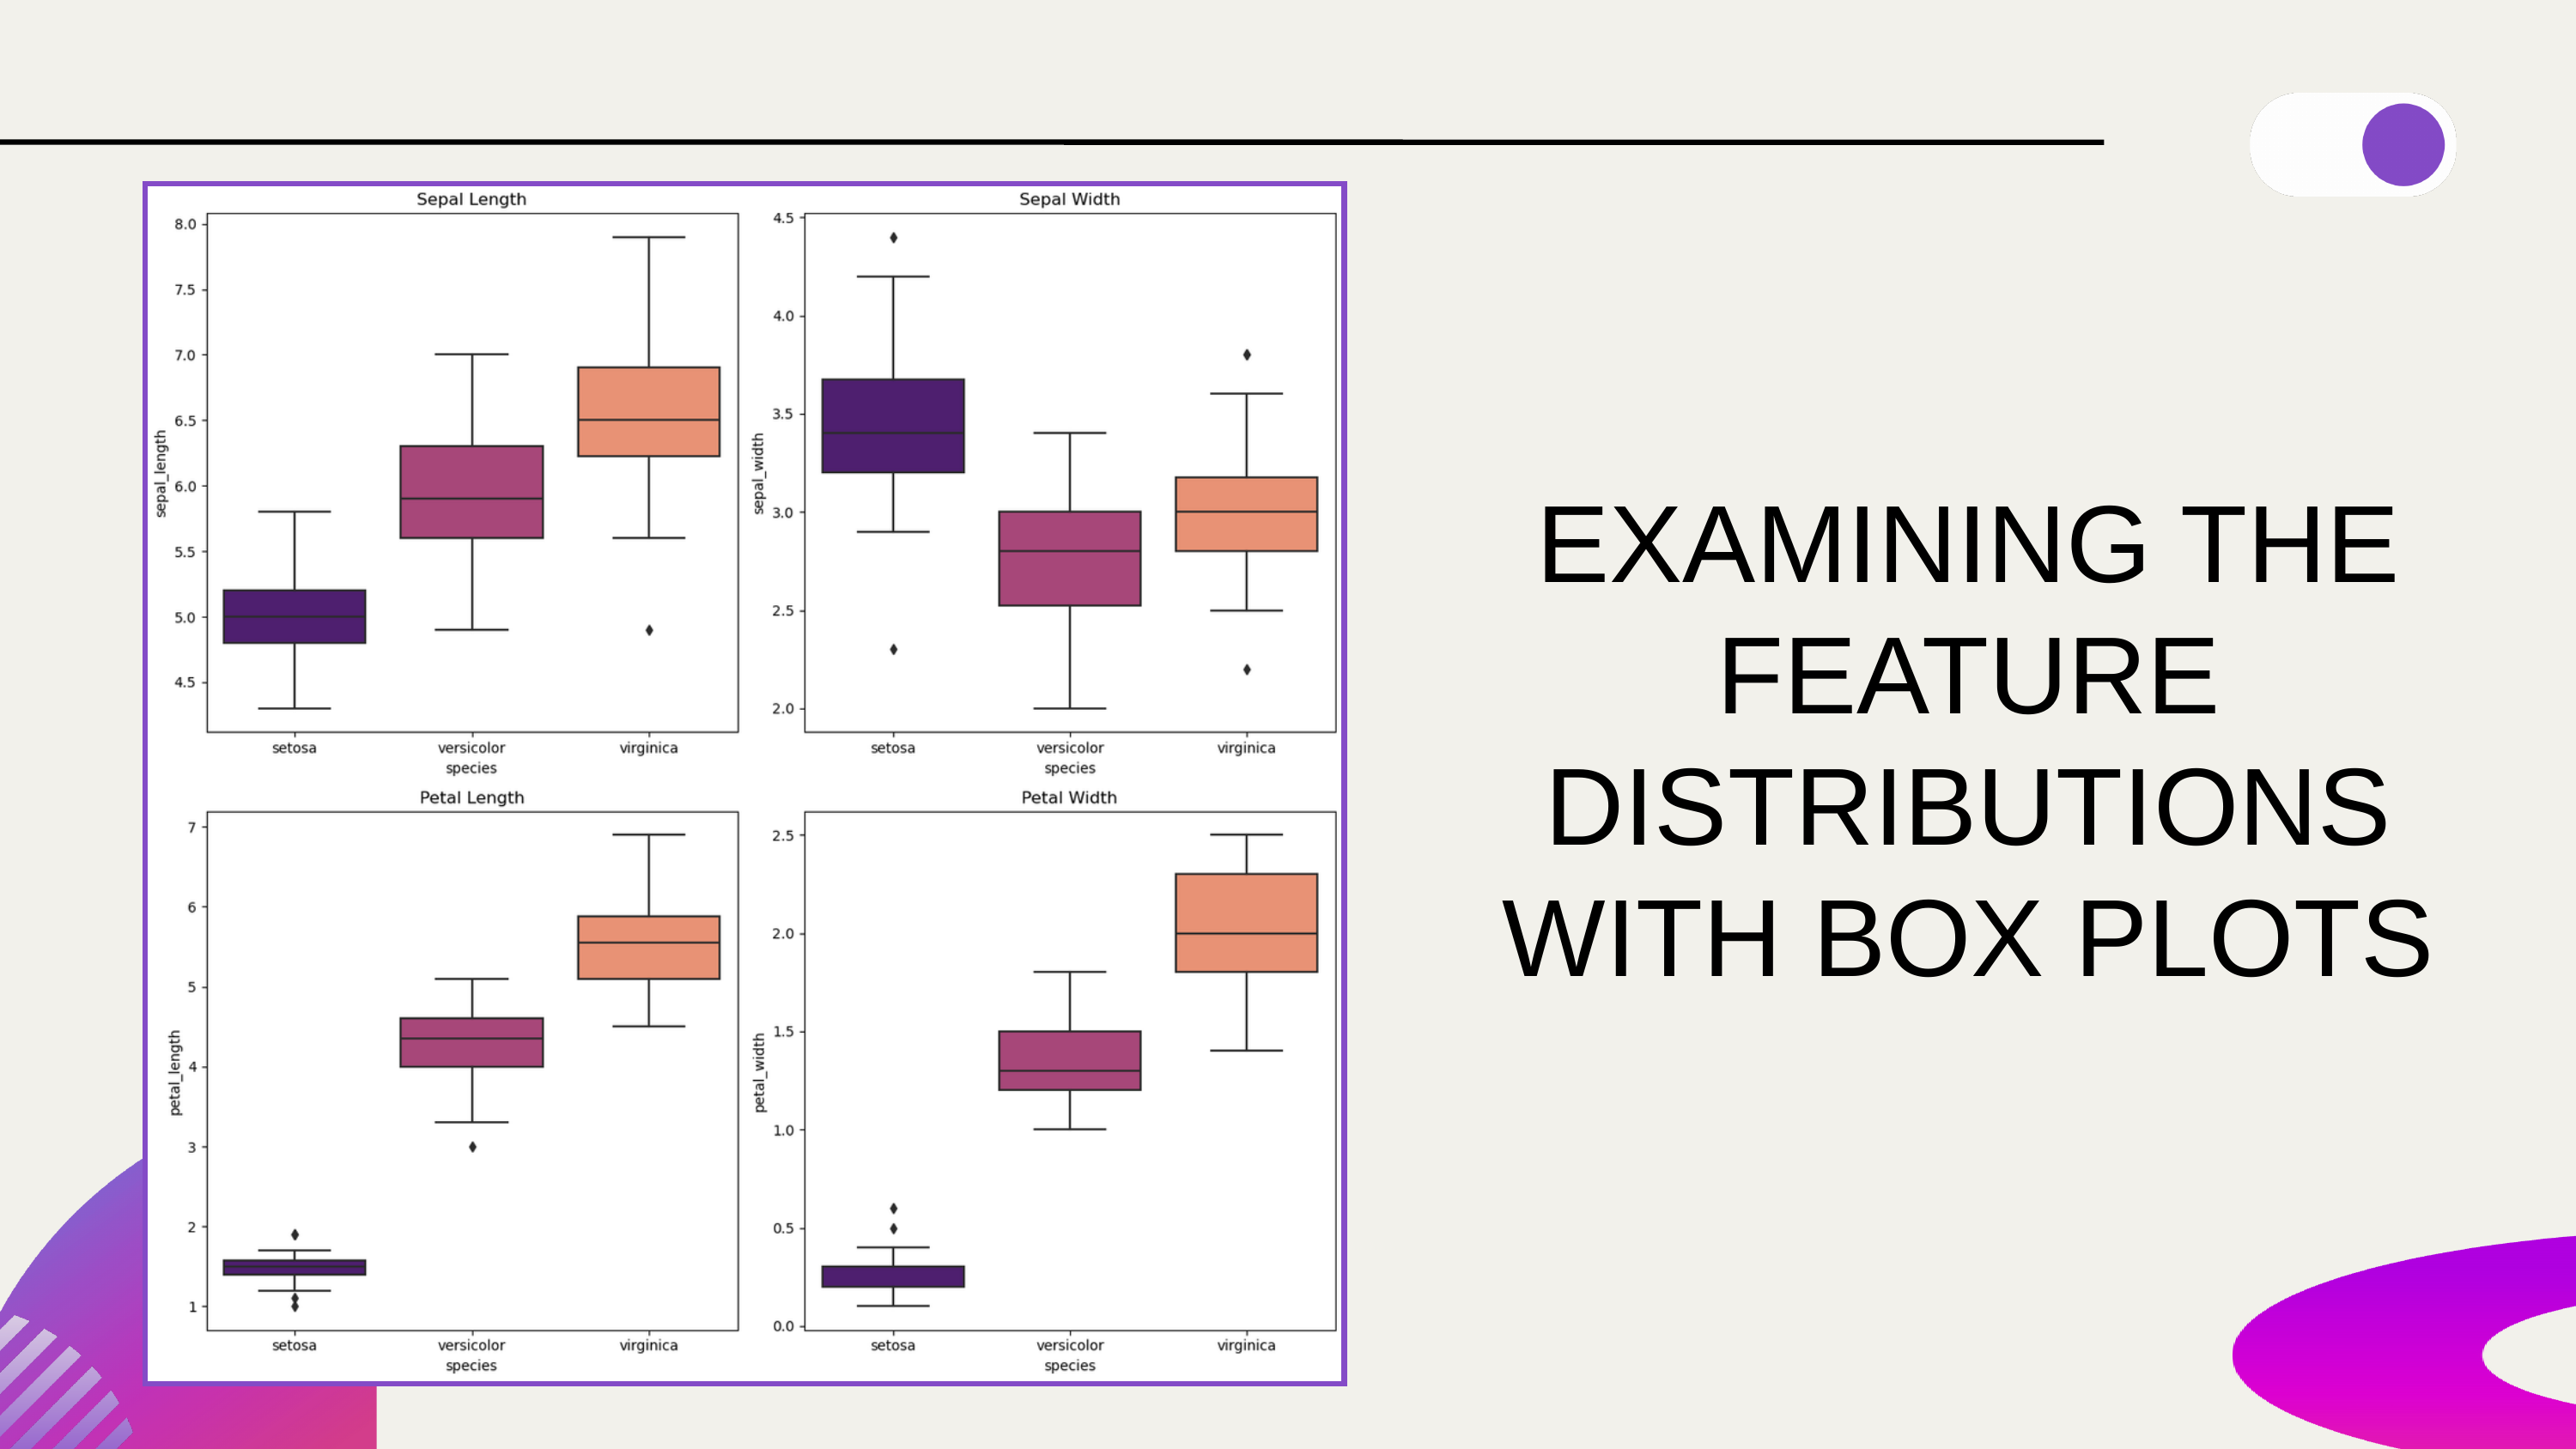

EXAMINING THE FEATURE DISTRIBUTIONS WITH BOX PLOTS